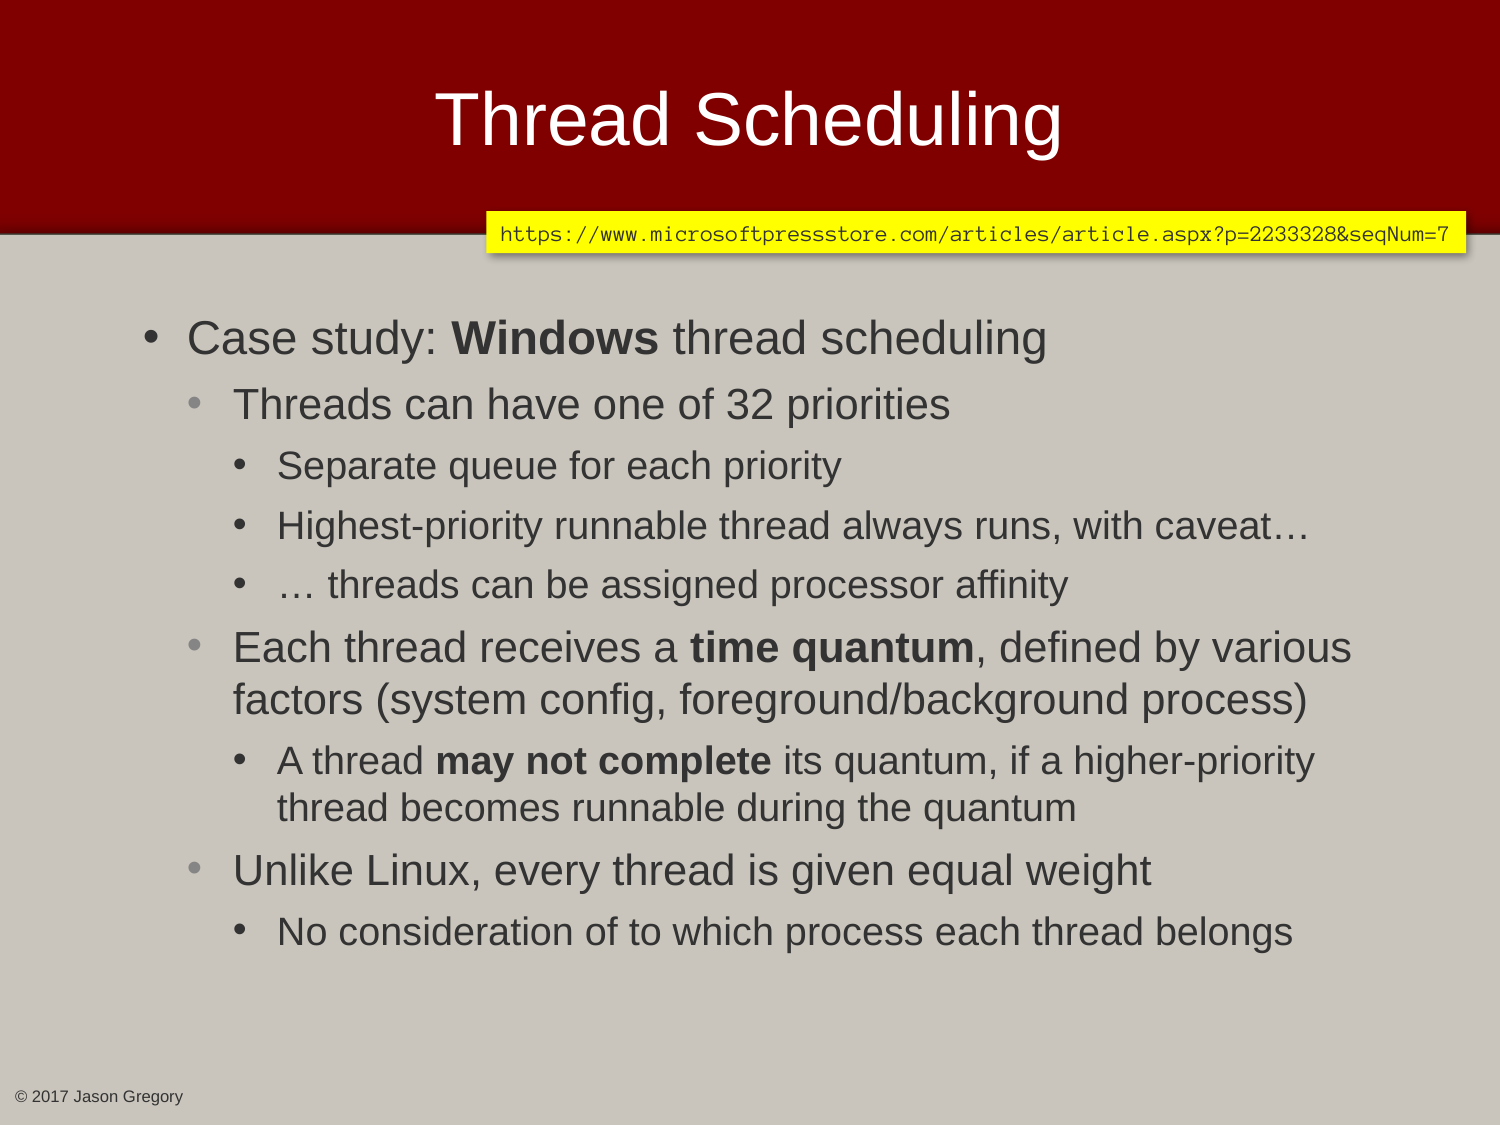

# Thread Scheduling
https://www.microsoftpressstore.com/articles/article.aspx?p=2233328&seqNum=7
Case study: Windows thread scheduling
Threads can have one of 32 priorities
Separate queue for each priority
Highest-priority runnable thread always runs, with caveat…
… threads can be assigned processor affinity
Each thread receives a time quantum, defined by various factors (system config, foreground/background process)
A thread may not complete its quantum, if a higher-priority thread becomes runnable during the quantum
Unlike Linux, every thread is given equal weight
No consideration of to which process each thread belongs
© 2017 Jason Gregory